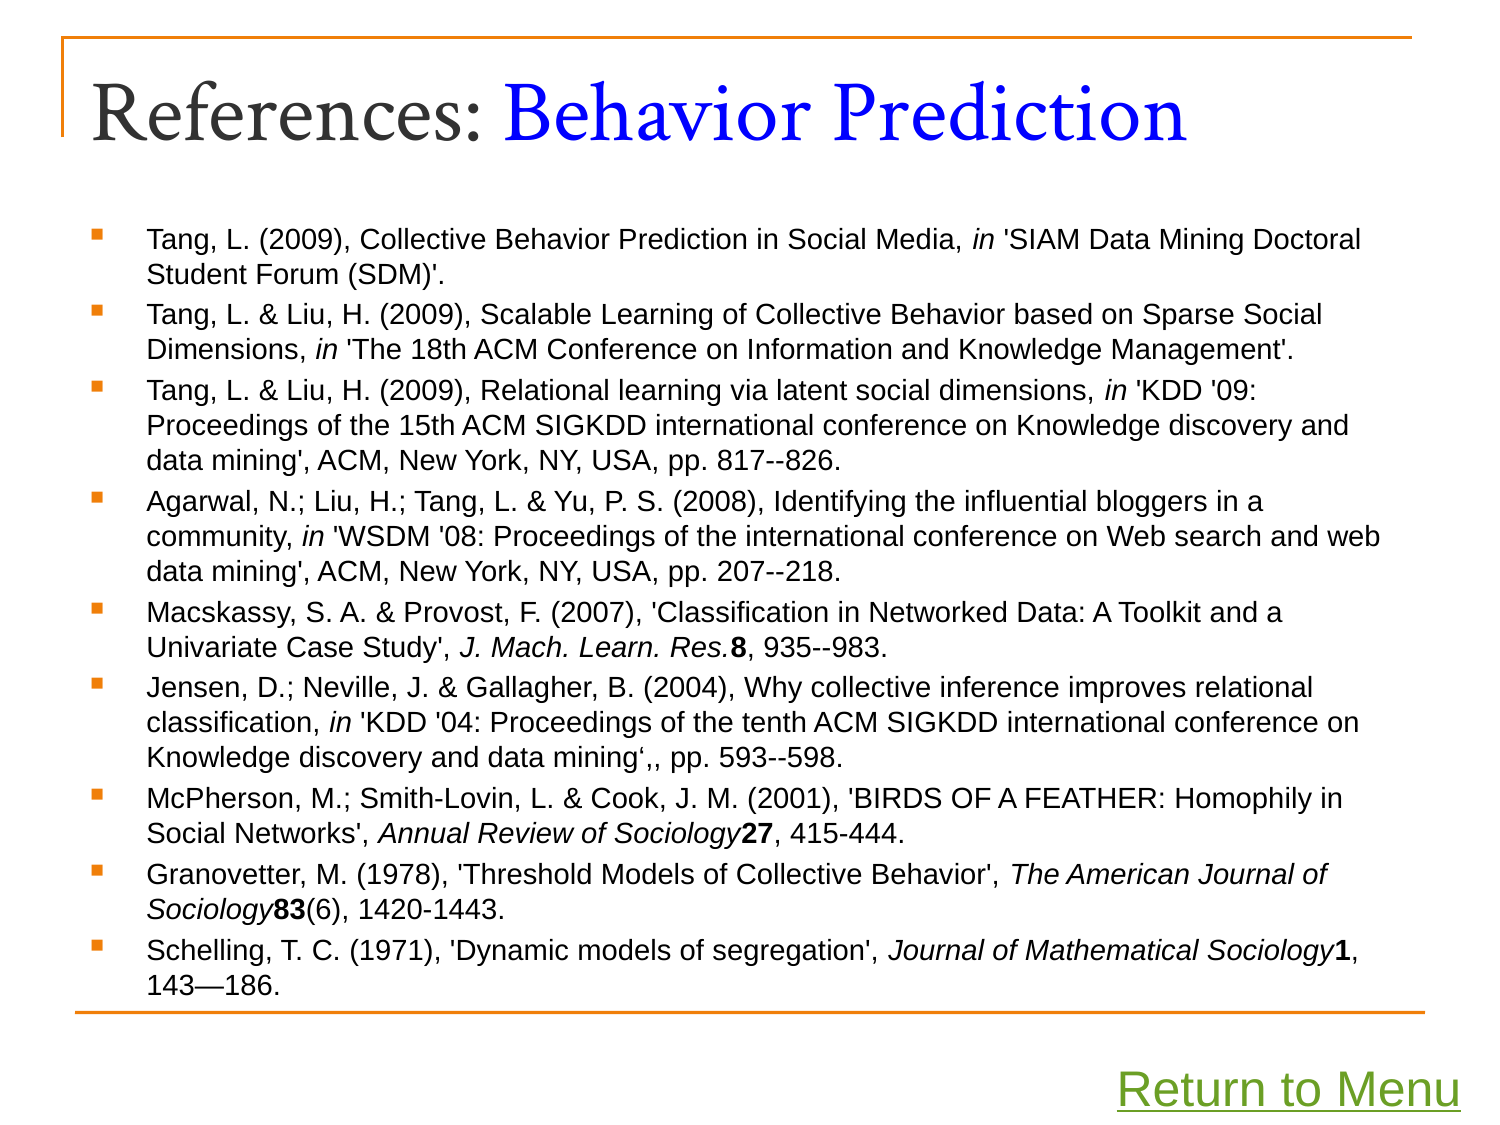

# References: Behavior Prediction
Tang, L. (2009), Collective Behavior Prediction in Social Media, in 'SIAM Data Mining Doctoral Student Forum (SDM)'.
Tang, L. & Liu, H. (2009), Scalable Learning of Collective Behavior based on Sparse Social Dimensions, in 'The 18th ACM Conference on Information and Knowledge Management'.
Tang, L. & Liu, H. (2009), Relational learning via latent social dimensions, in 'KDD '09: Proceedings of the 15th ACM SIGKDD international conference on Knowledge discovery and data mining', ACM, New York, NY, USA, pp. 817--826.
Agarwal, N.; Liu, H.; Tang, L. & Yu, P. S. (2008), Identifying the influential bloggers in a community, in 'WSDM '08: Proceedings of the international conference on Web search and web data mining', ACM, New York, NY, USA, pp. 207--218.
Macskassy, S. A. & Provost, F. (2007), 'Classification in Networked Data: A Toolkit and a Univariate Case Study', J. Mach. Learn. Res.8, 935--983.
Jensen, D.; Neville, J. & Gallagher, B. (2004), Why collective inference improves relational classification, in 'KDD '04: Proceedings of the tenth ACM SIGKDD international conference on Knowledge discovery and data mining‘,, pp. 593--598.
McPherson, M.; Smith-Lovin, L. & Cook, J. M. (2001), 'BIRDS OF A FEATHER: Homophily in Social Networks', Annual Review of Sociology27, 415-444.
Granovetter, M. (1978), 'Threshold Models of Collective Behavior', The American Journal of Sociology83(6), 1420-1443.
Schelling, T. C. (1971), 'Dynamic models of segregation', Journal of Mathematical Sociology1, 143—186.

Return to Menu